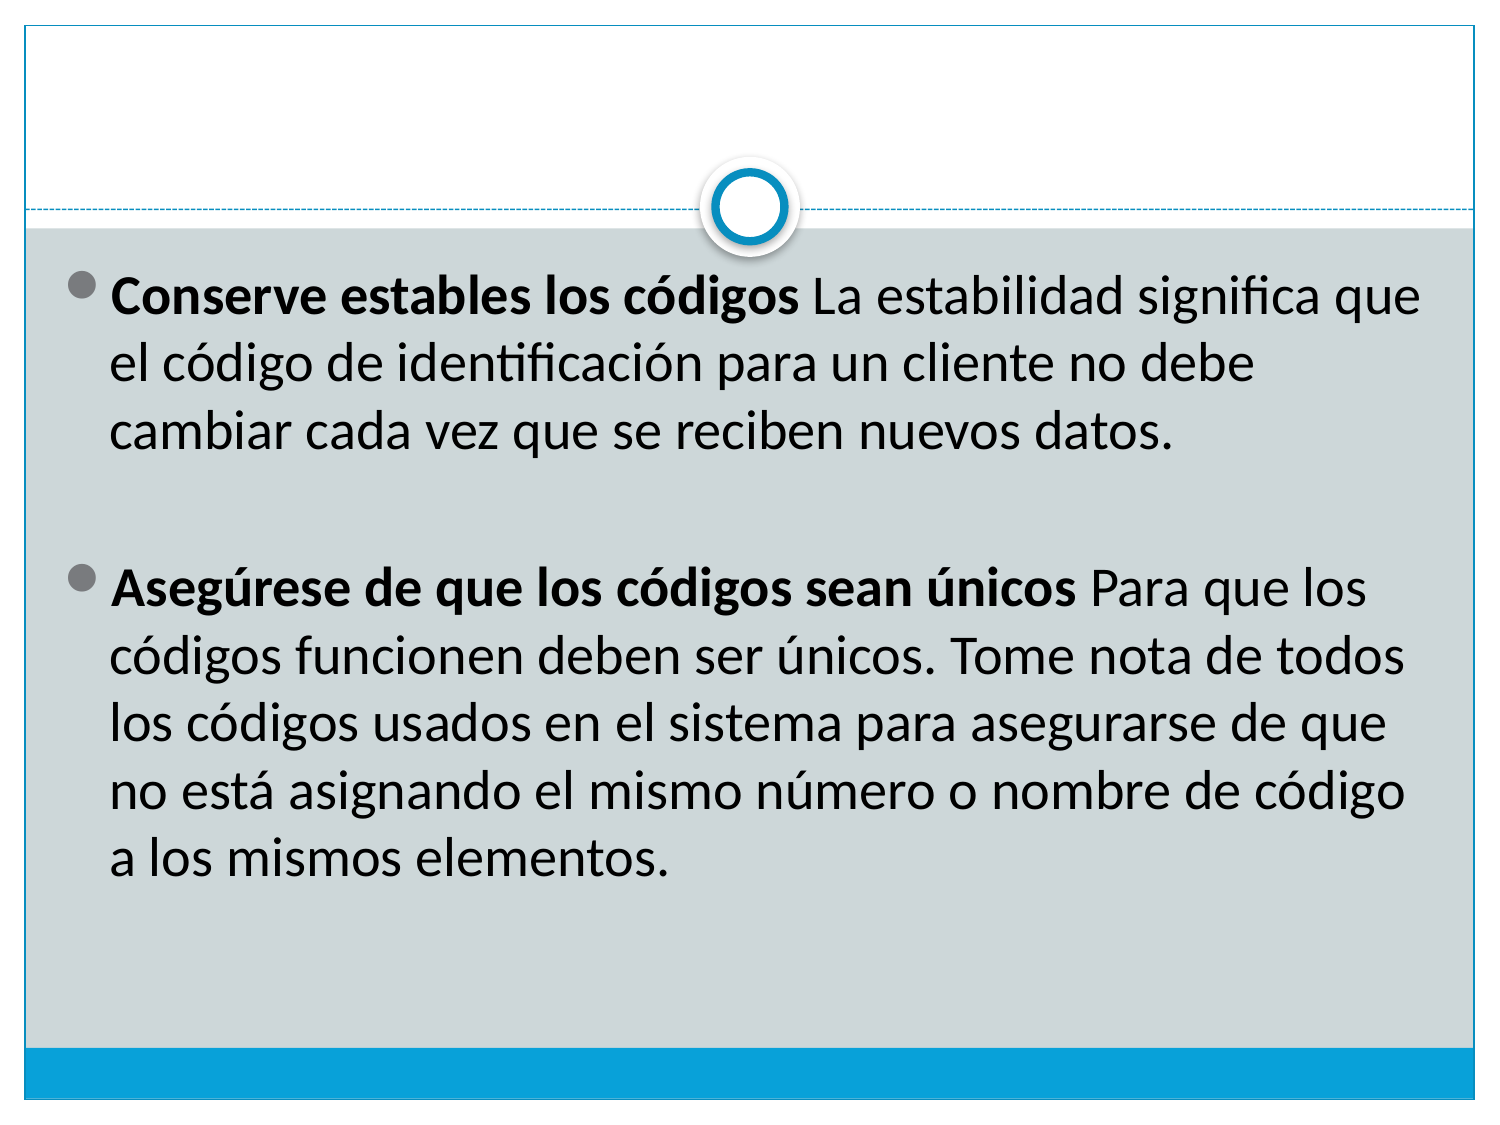

#
Conserve estables los códigos La estabilidad significa que el código de identificación para un cliente no debe cambiar cada vez que se reciben nuevos datos.

Asegúrese de que los códigos sean únicos Para que los códigos funcionen deben ser únicos. Tome nota de todos los códigos usados en el sistema para asegurarse de que no está asignando el mismo número o nombre de código a los mismos elementos.